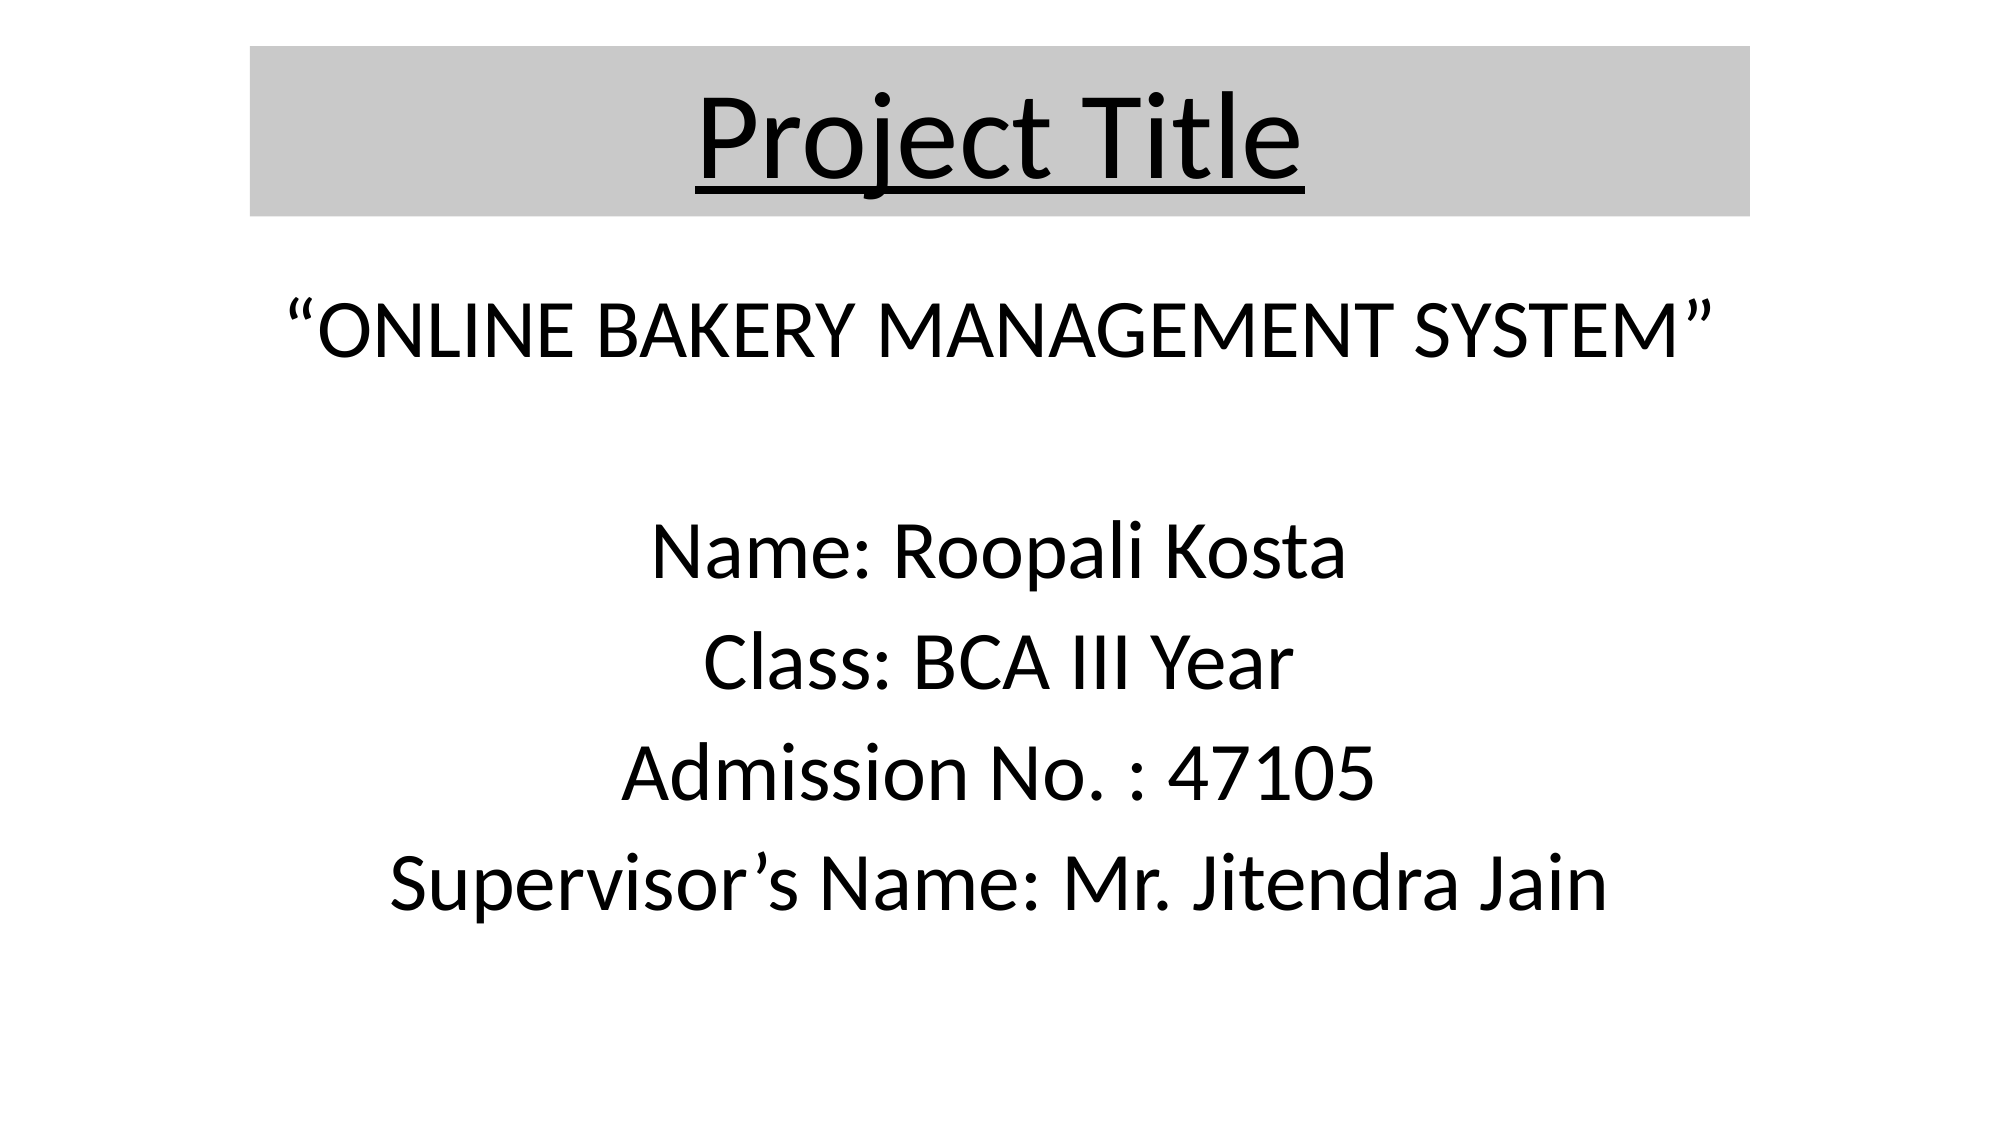

# Project Title
“ONLINE BAKERY MANAGEMENT SYSTEM”

Name: Roopali Kosta
Class: BCA III Year
Admission No. : 47105
Supervisor’s Name: Mr. Jitendra Jain